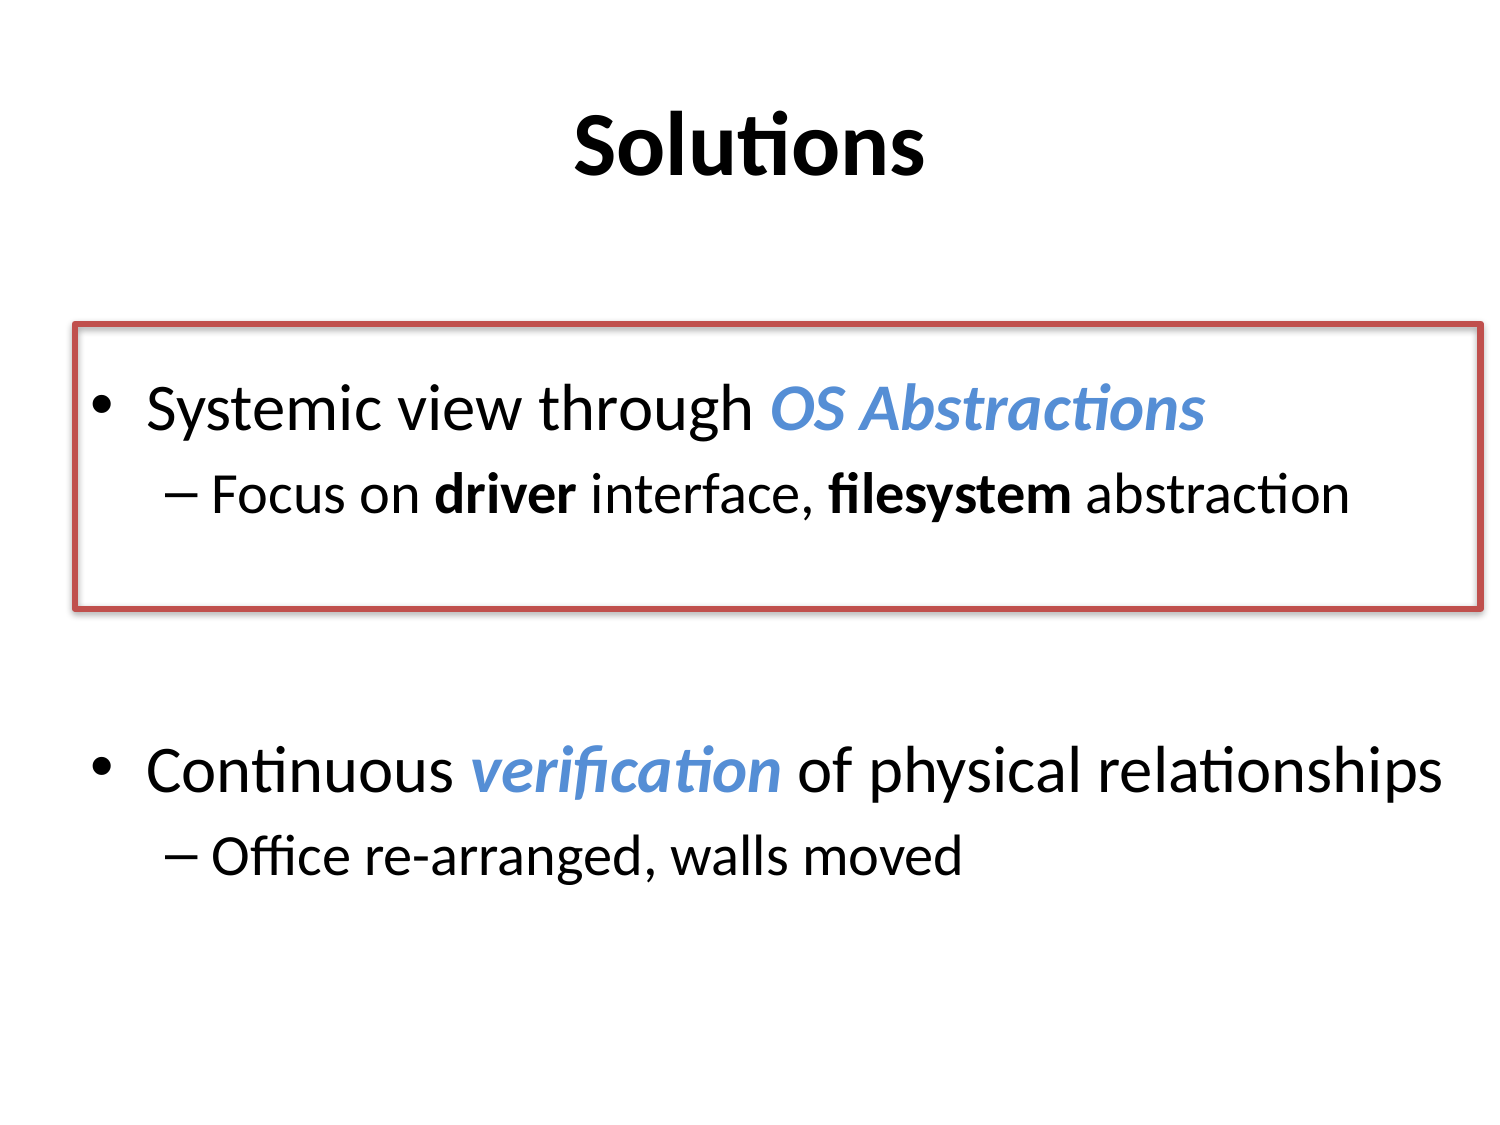

# Solutions

Systemic view through OS Abstractions
Focus on driver interface, filesystem abstraction

Continuous verification of physical relationships
Office re-arranged, walls moved